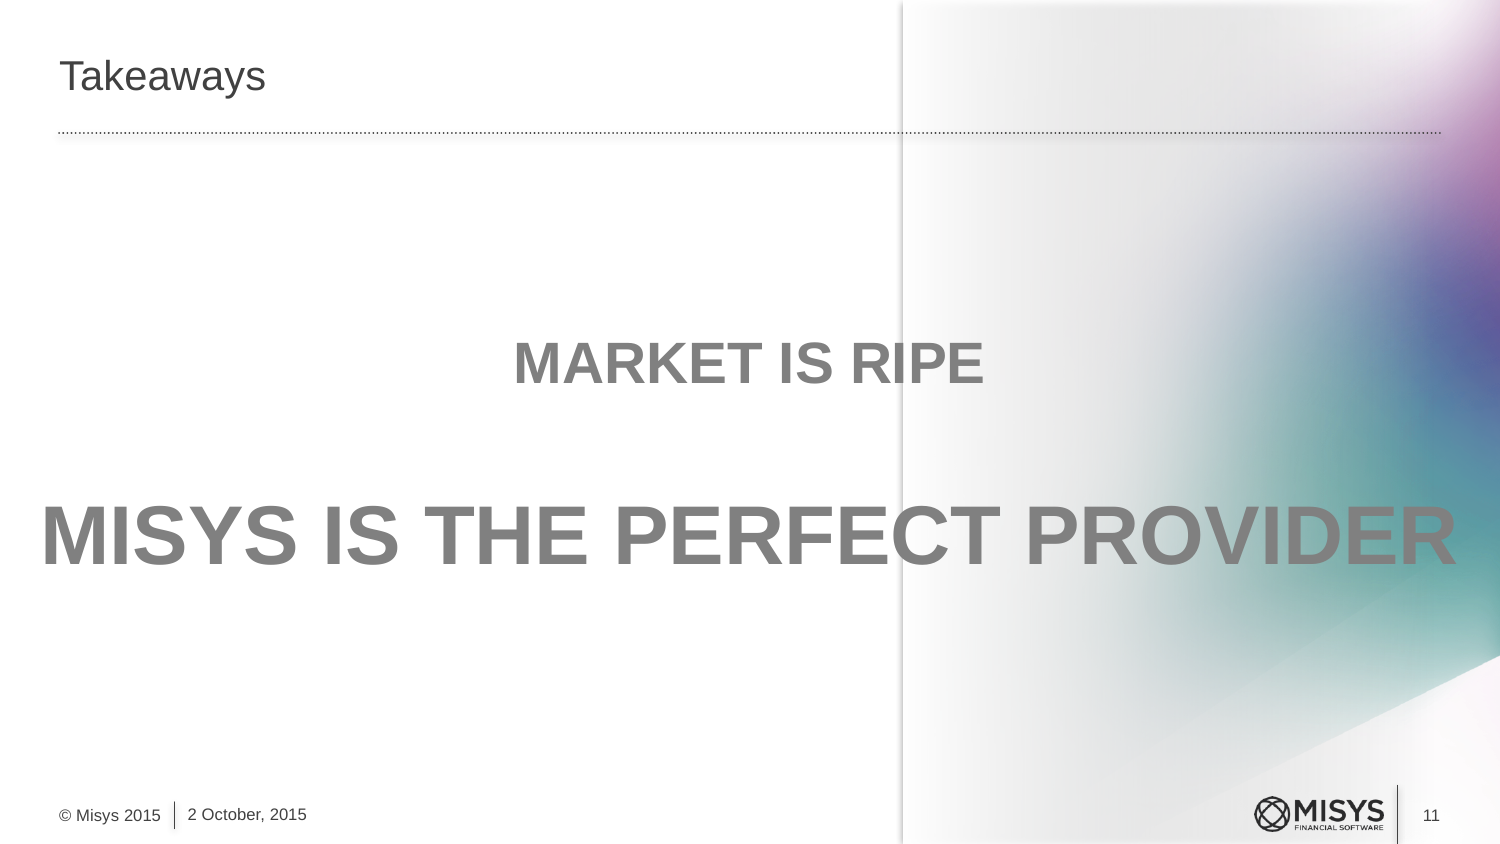

# Takeaways
Market is Ripe
Misys is the Perfect Provider
2 October, 2015
© Misys 2015
11